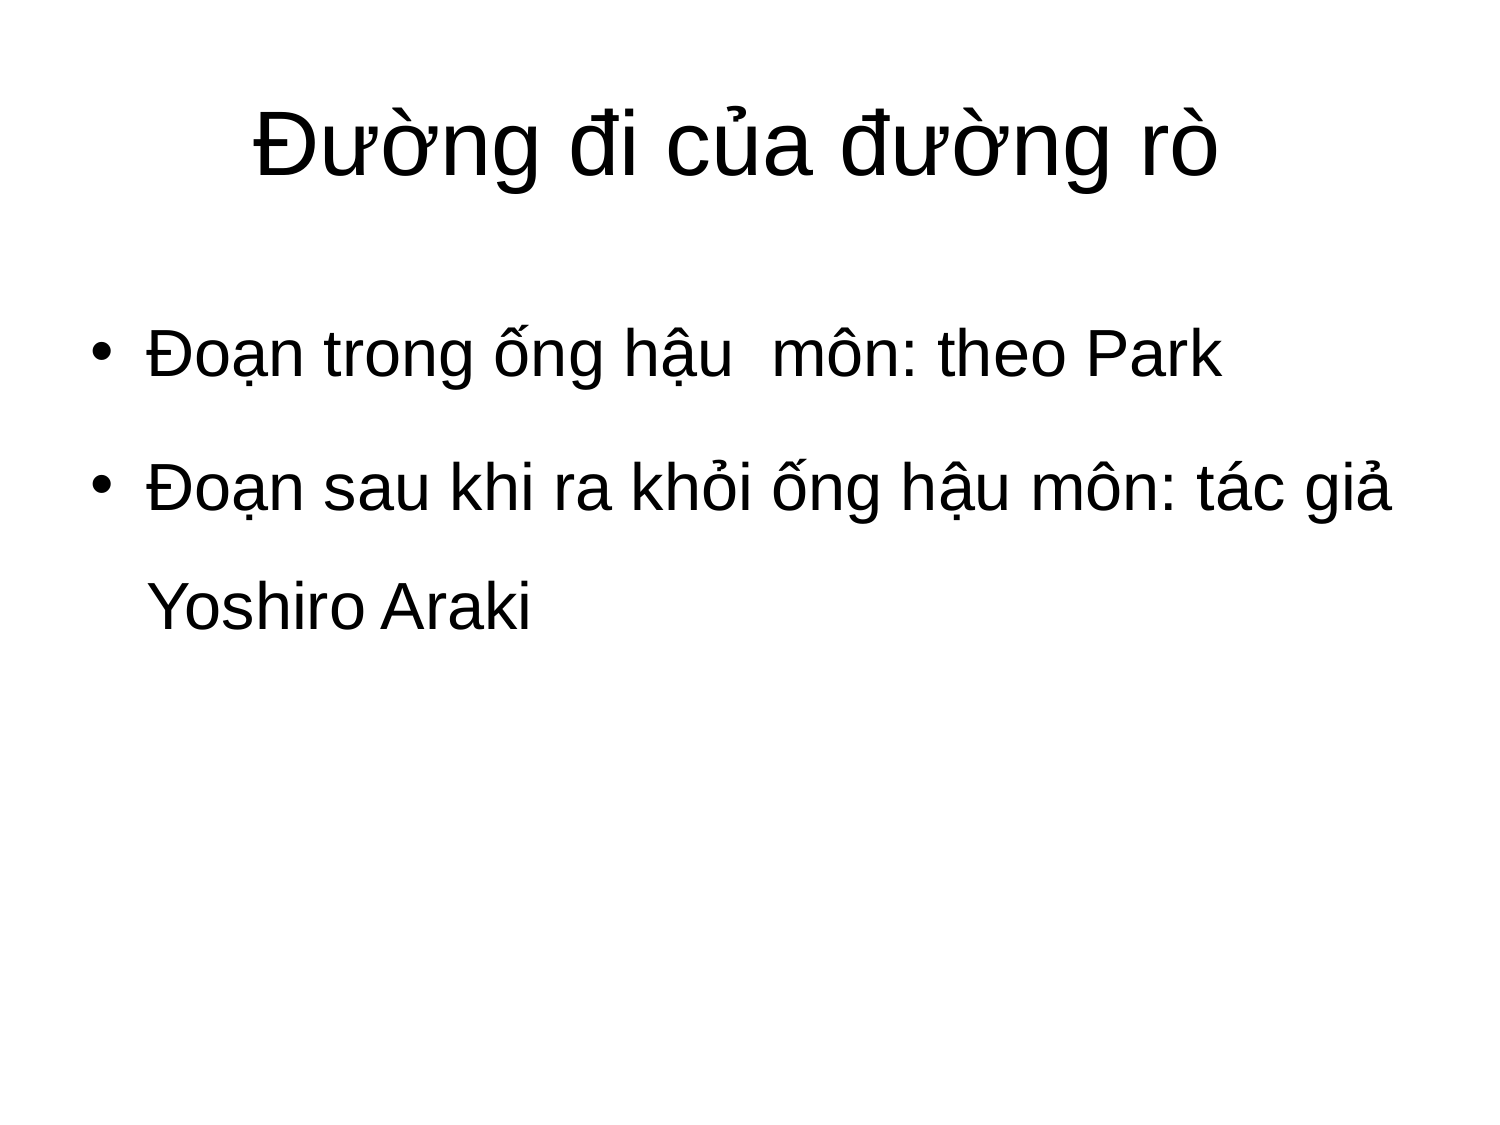

# Đường đi của đường rò
Đoạn trong ống hậu  môn: theo Park
Đoạn sau khi ra khỏi ống hậu môn: tác giả Yoshiro Araki